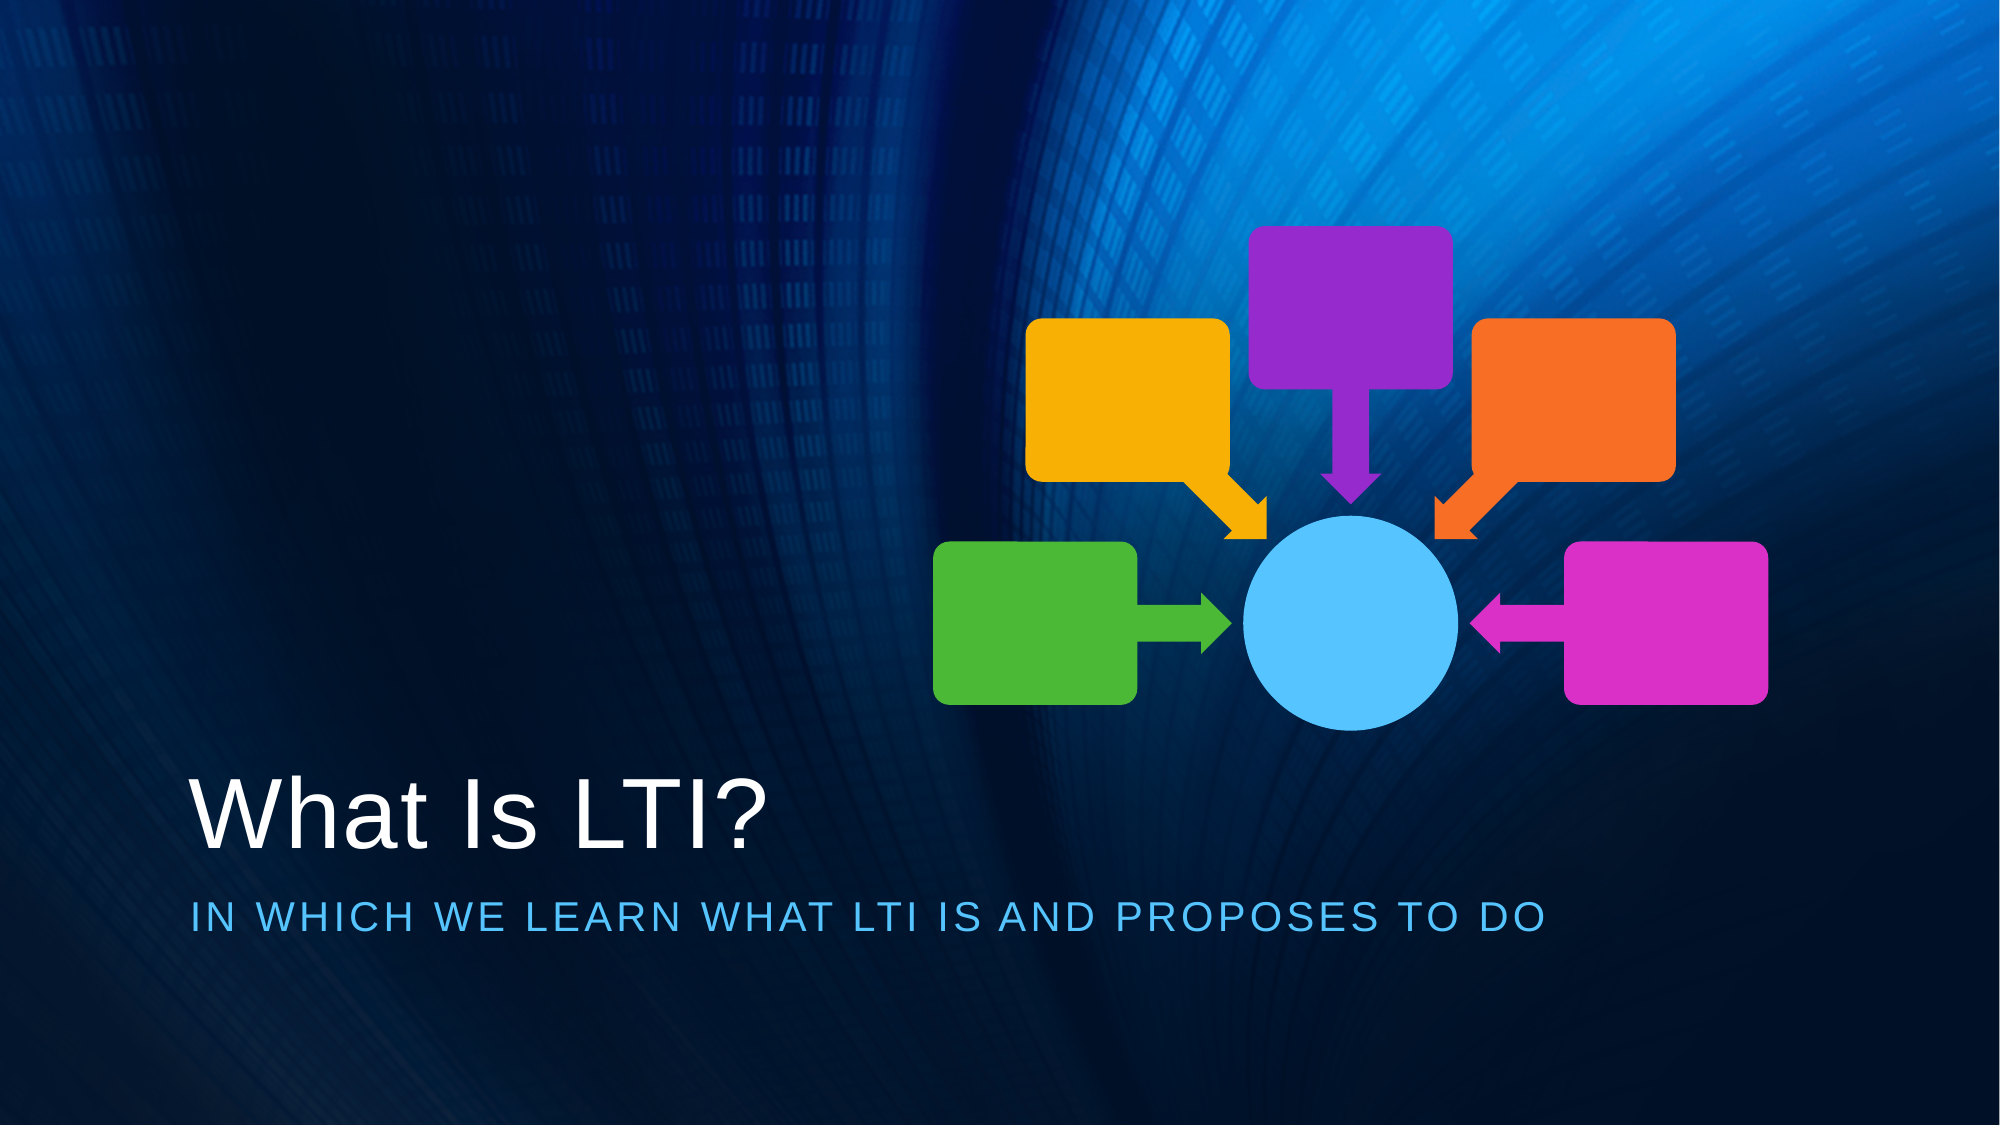

# What Is LTI?
In which we learn what LTI IS and Proposes to Do